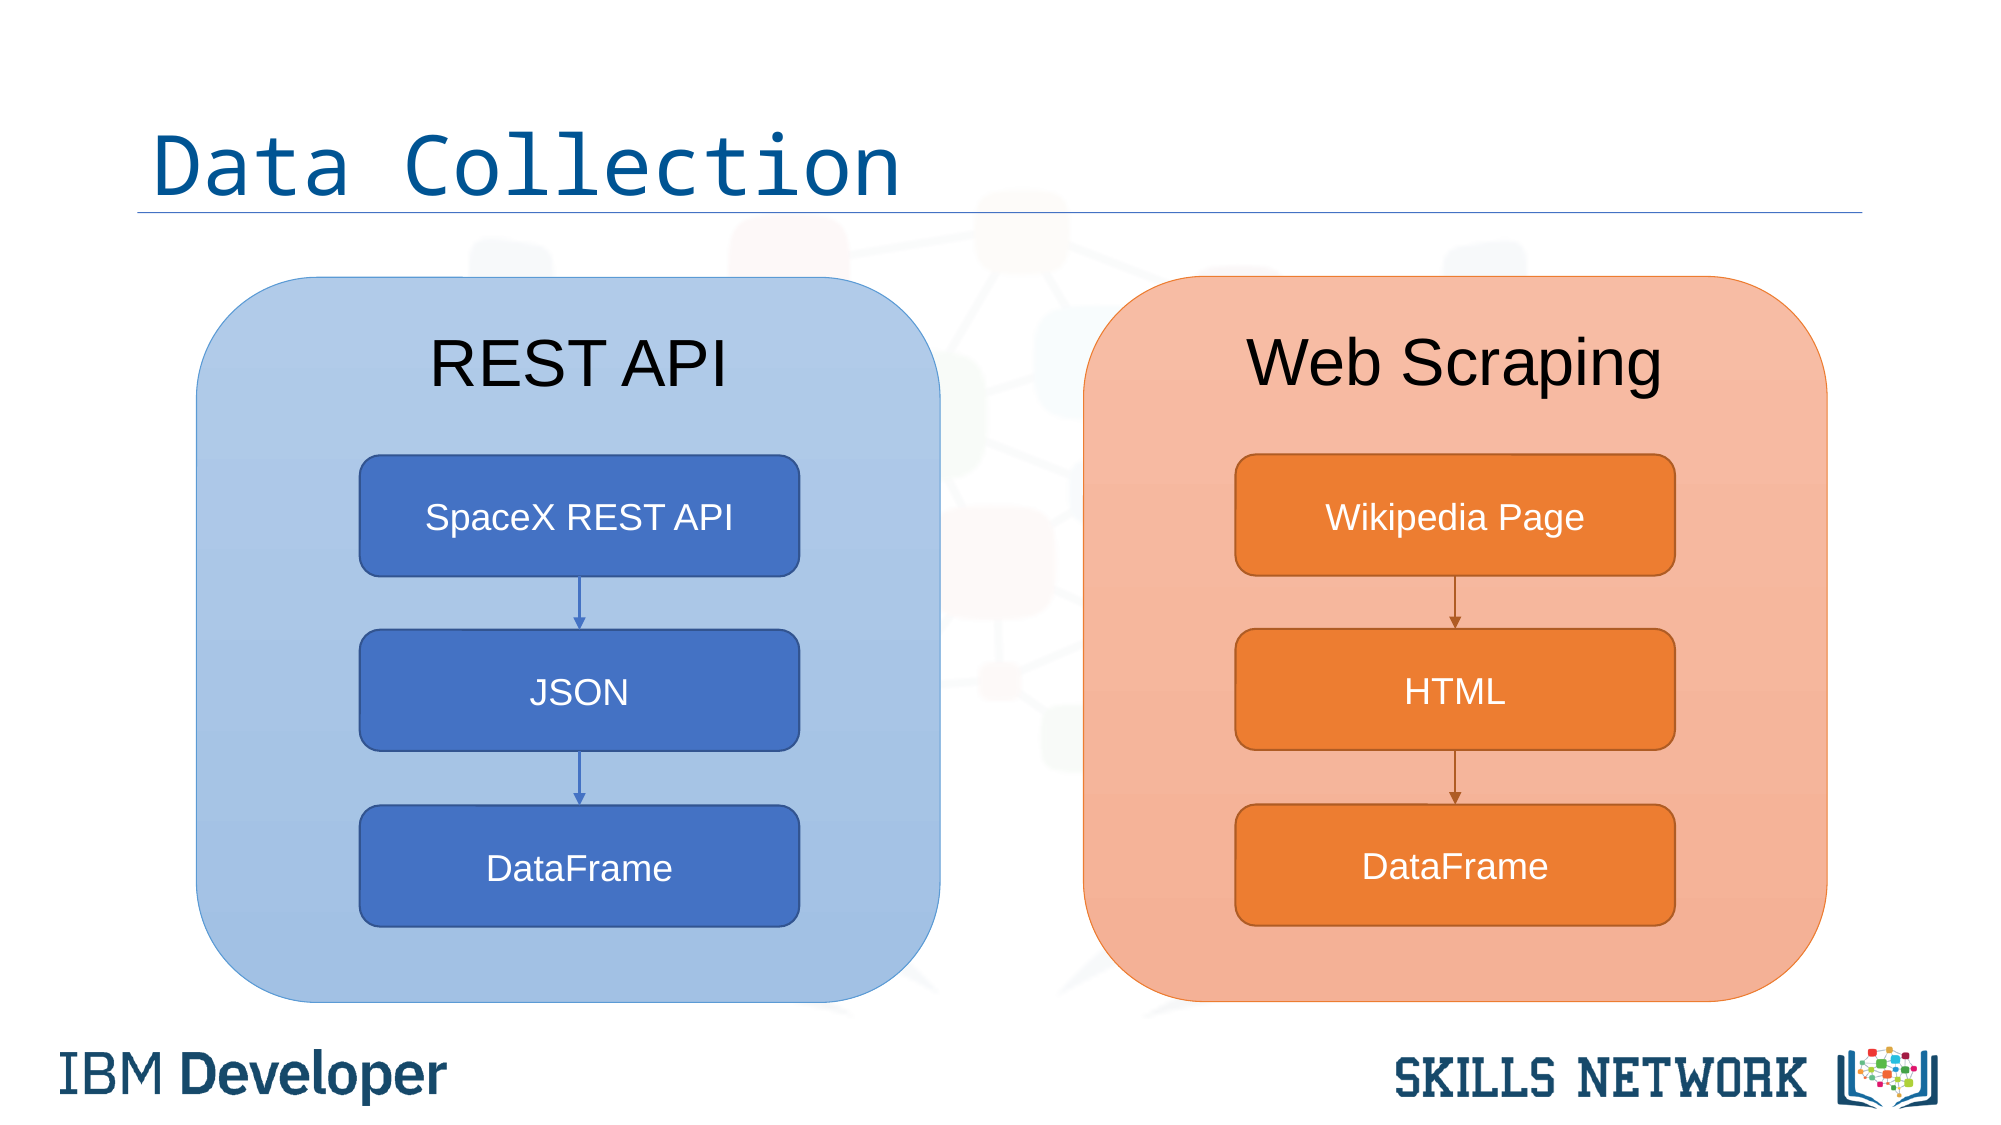

# Data Collection

Web Scraping
REST API
Wikipedia Page
SpaceX REST API
HTML
JSON
DataFrame
DataFrame